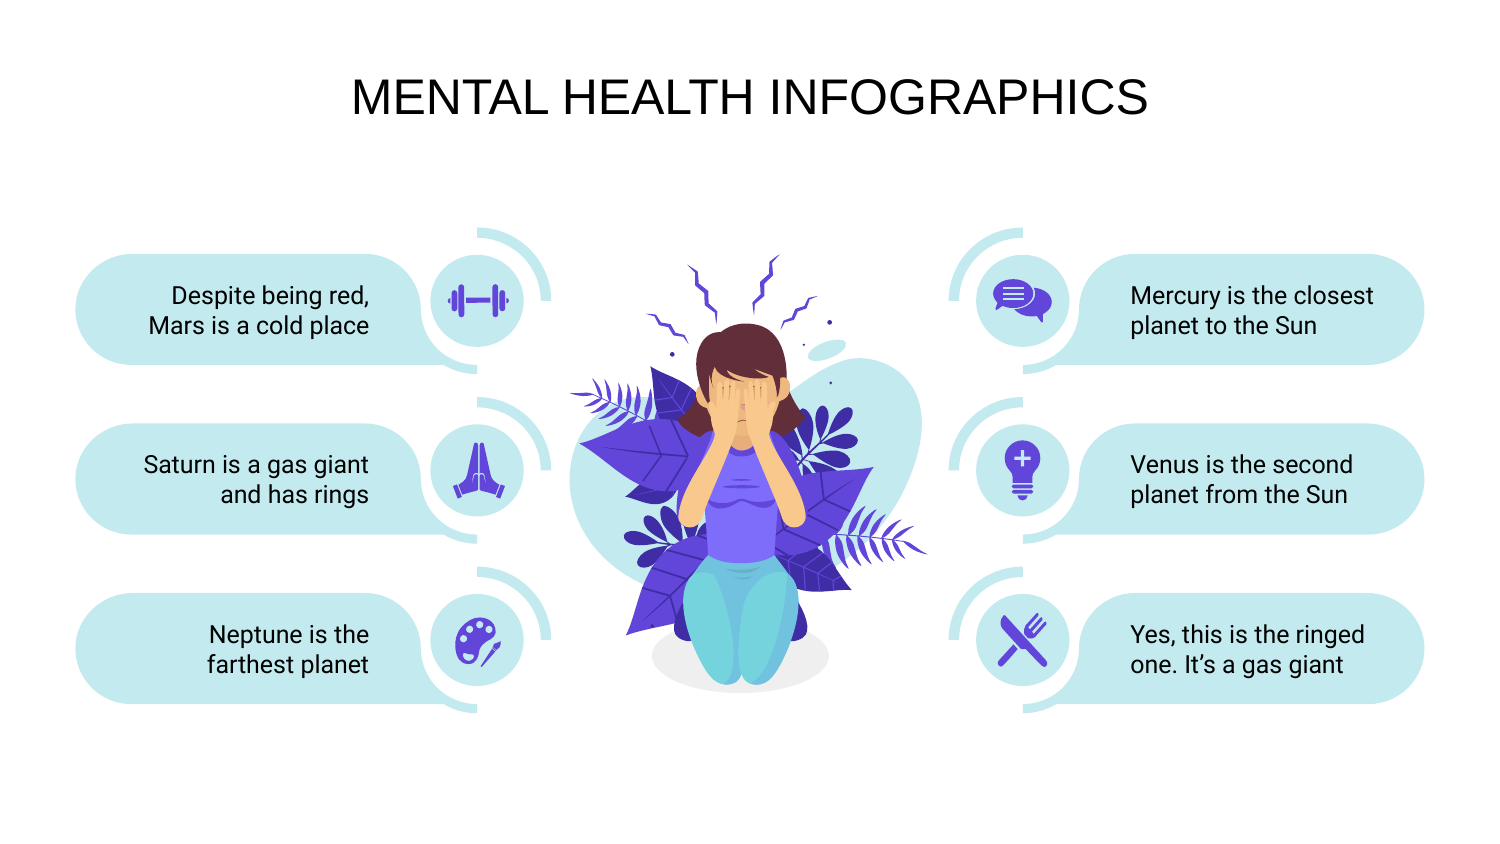

# MENTAL HEALTH INFOGRAPHICS

Despite being red, Mars is a cold place
Mercury is the closest planet to the Sun

Saturn is a gas giant and has rings
Venus is the second planet from the Sun

Neptune is the farthest planet
Yes, this is the ringed one. It’s a gas giant